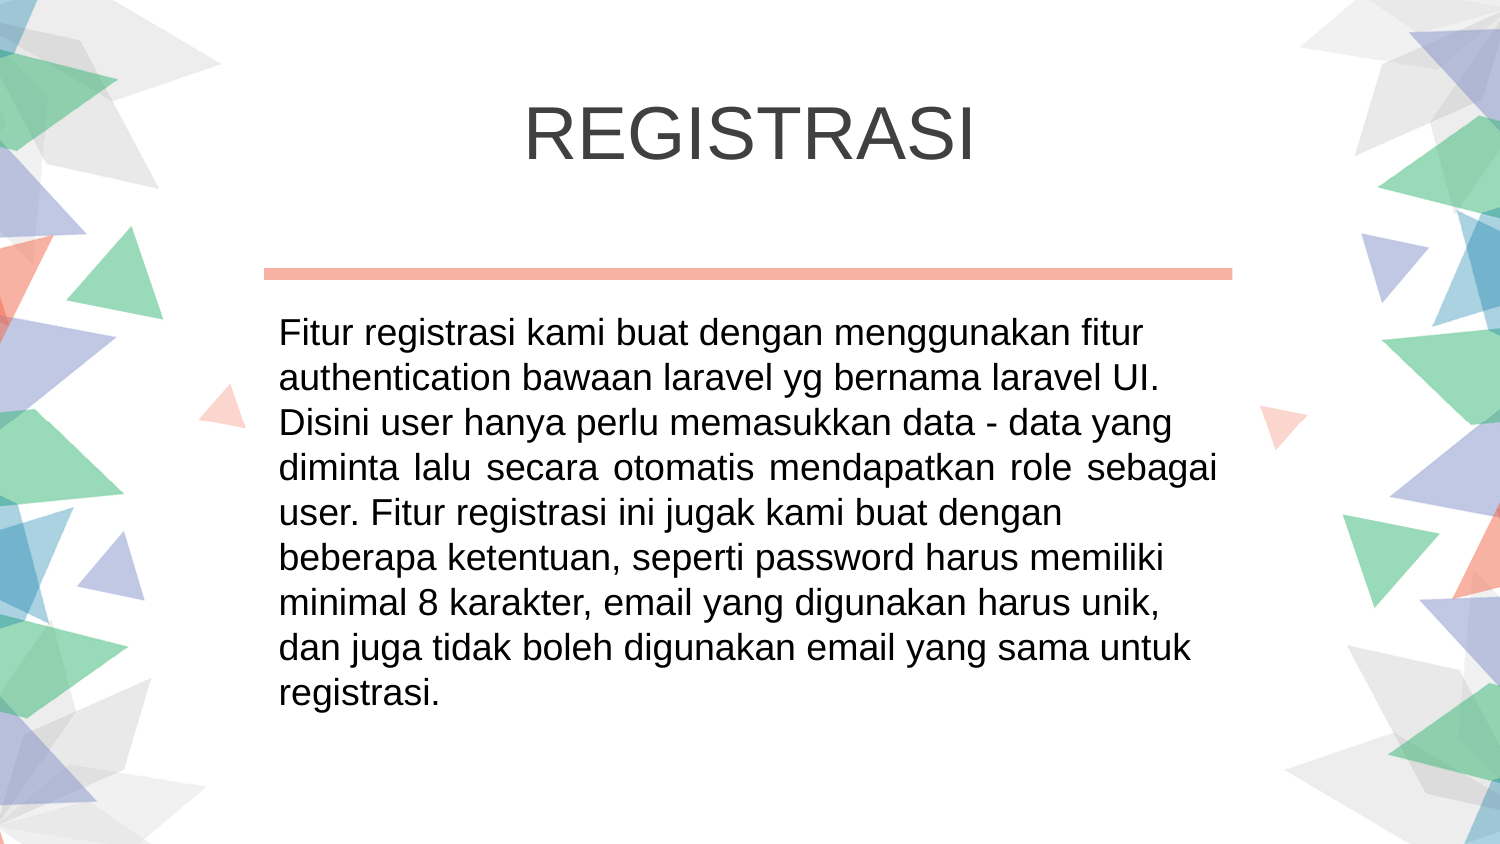

REGISTRASI

Fitur registrasi kami buat dengan menggunakan fitur
authentication bawaan laravel yg bernama laravel UI.
Disini user hanya perlu memasukkan data - data yang
diminta lalu secara otomatis mendapatkan role sebagai user. Fitur registrasi ini jugak kami buat dengan
beberapa ketentuan, seperti password harus memiliki
minimal 8 karakter, email yang digunakan harus unik,
dan juga tidak boleh digunakan email yang sama untuk
registrasi.